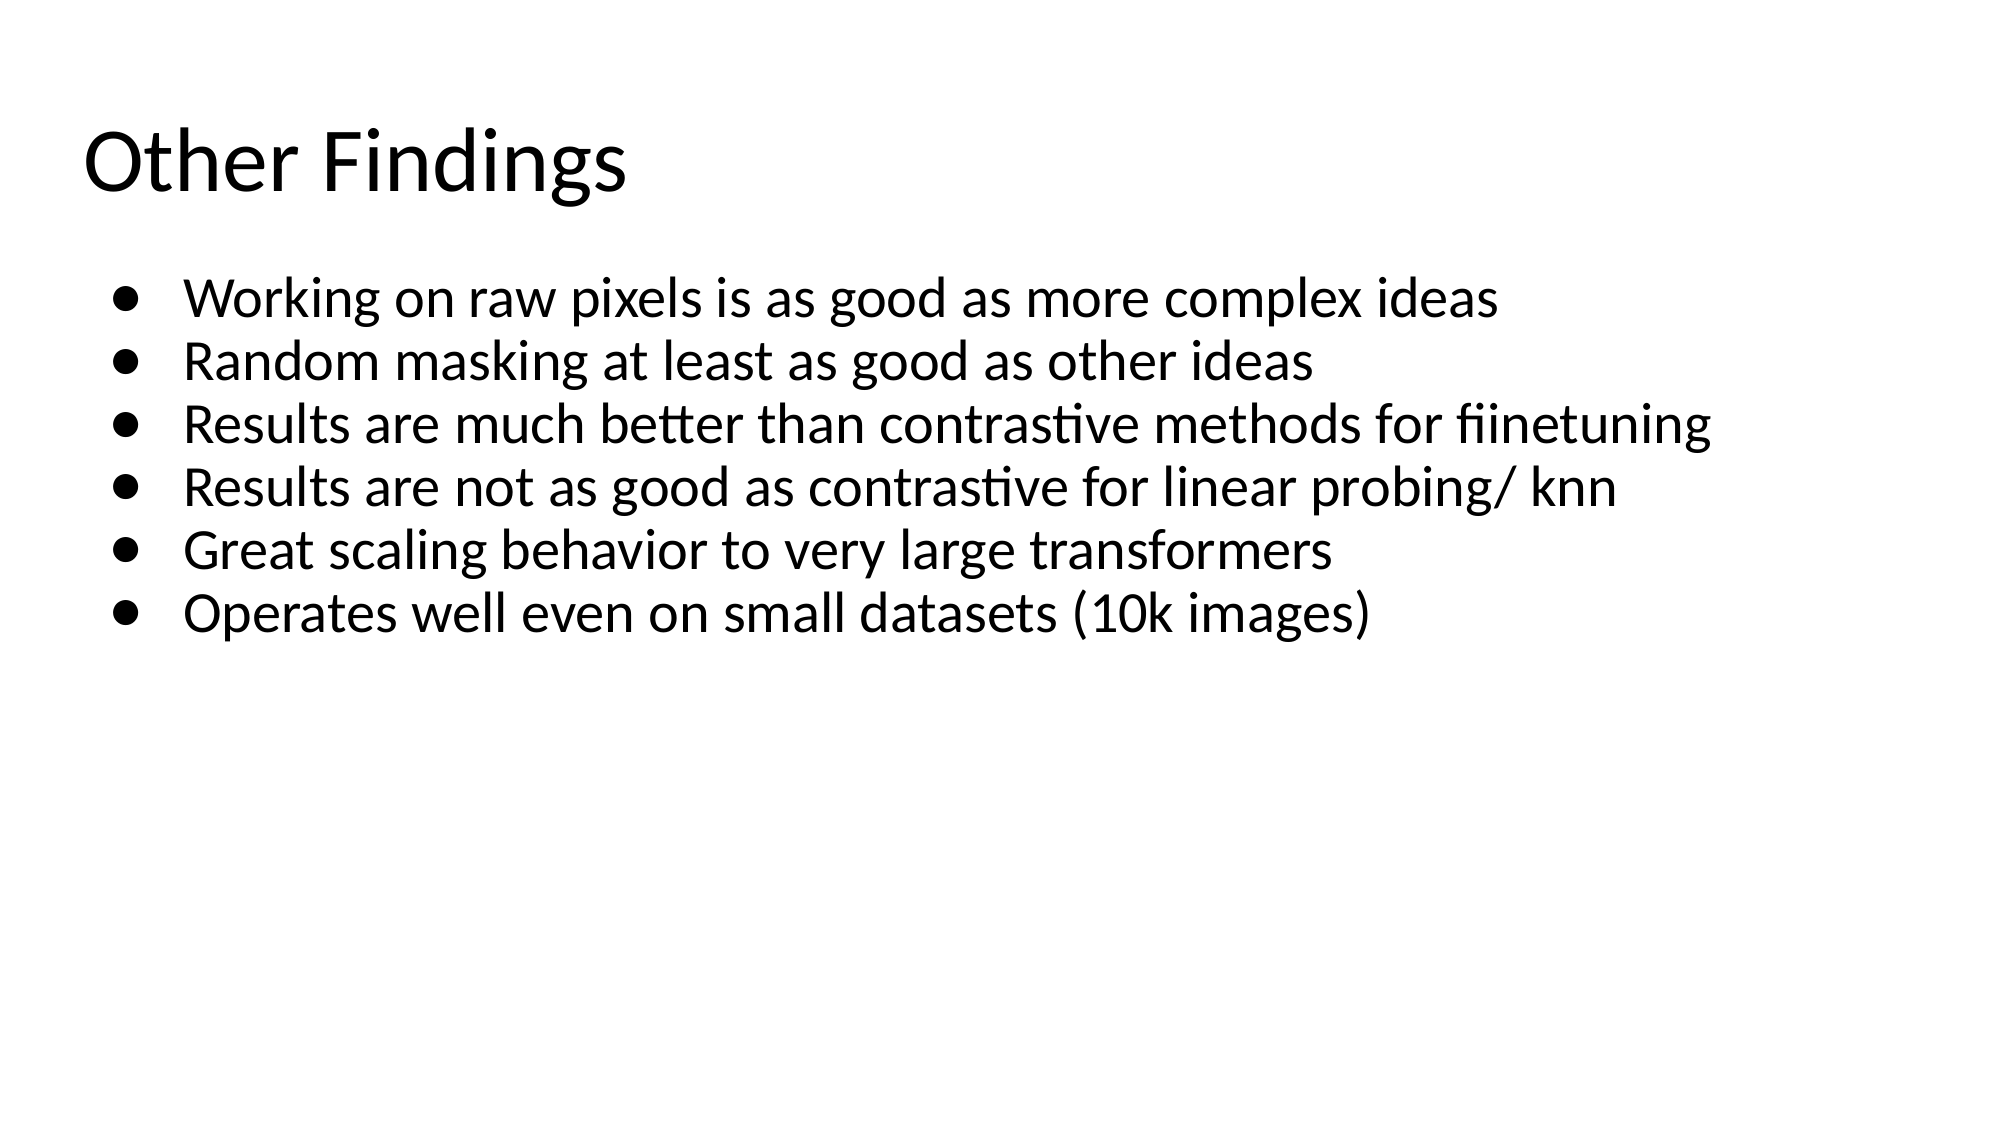

# Other Findings
Working on raw pixels is as good as more complex ideas
Random masking at least as good as other ideas
Results are much better than contrastive methods for fiinetuning
Results are not as good as contrastive for linear probing/ knn
Great scaling behavior to very large transformers
Operates well even on small datasets (10k images)